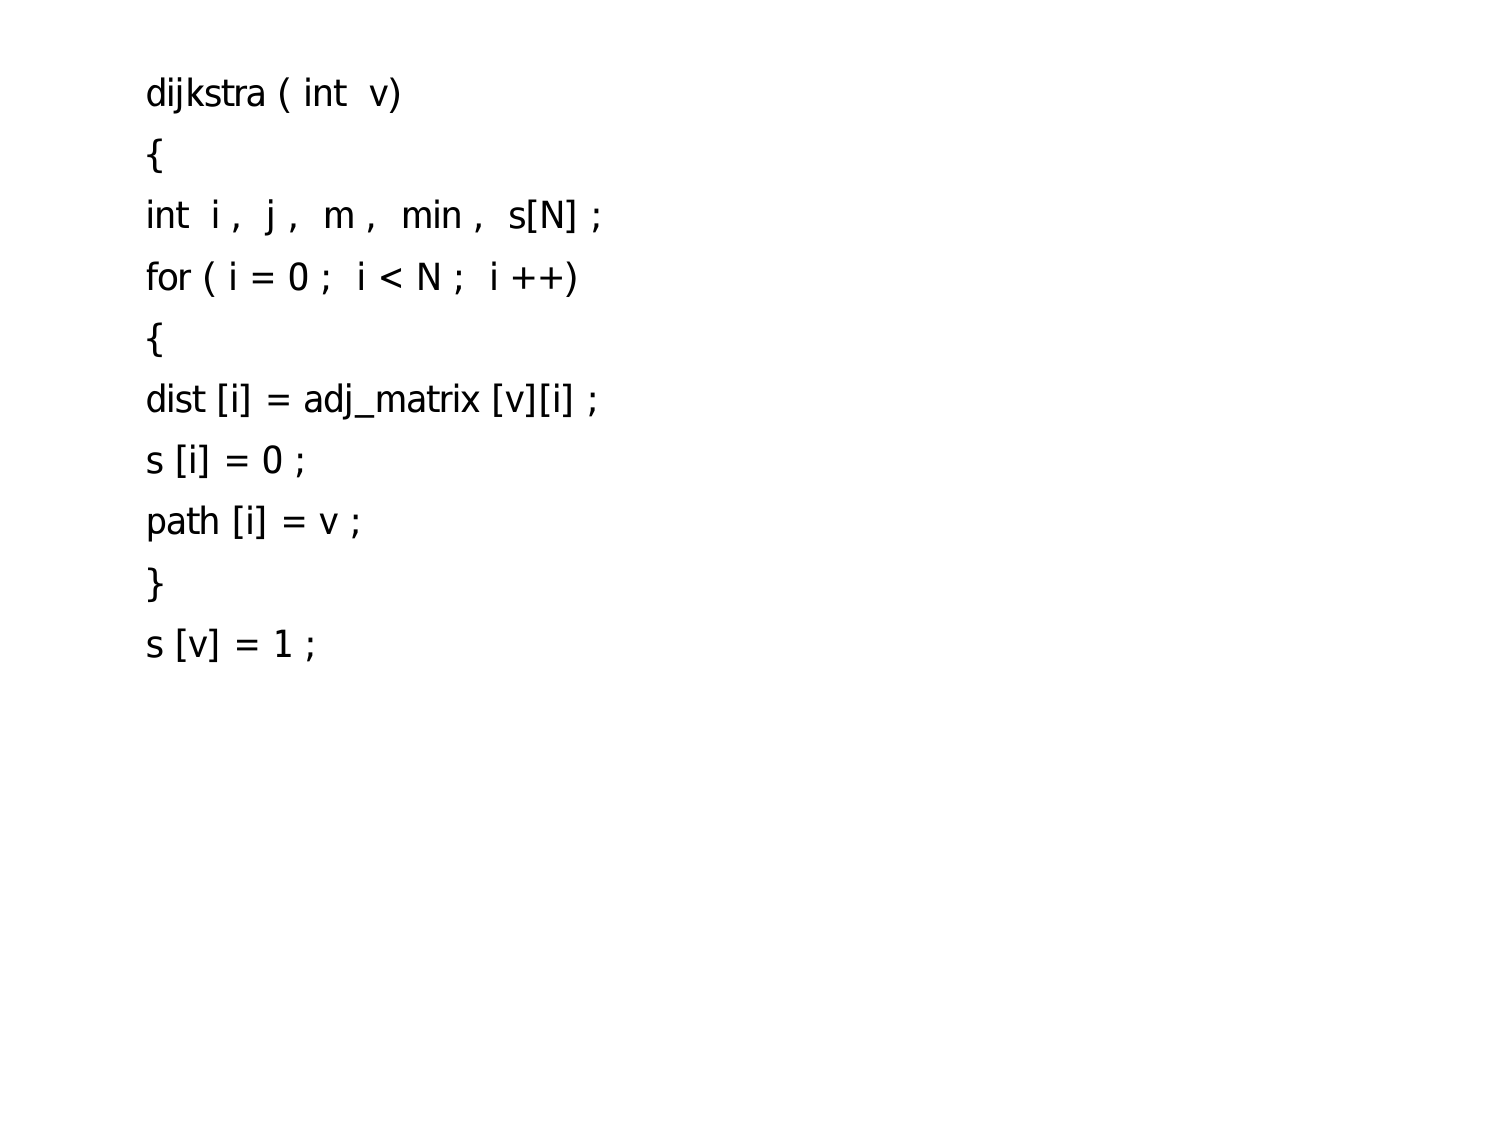

dijkstra ( int  v)
{
int  i ,  j ,  m ,  min ,  s[N] ;
for ( i = 0 ;  i < N ;  i ++)
{
dist [i] = adj_matrix [v][i] ;
s [i] = 0 ;
path [i] = v ;
}
s [v] = 1 ;